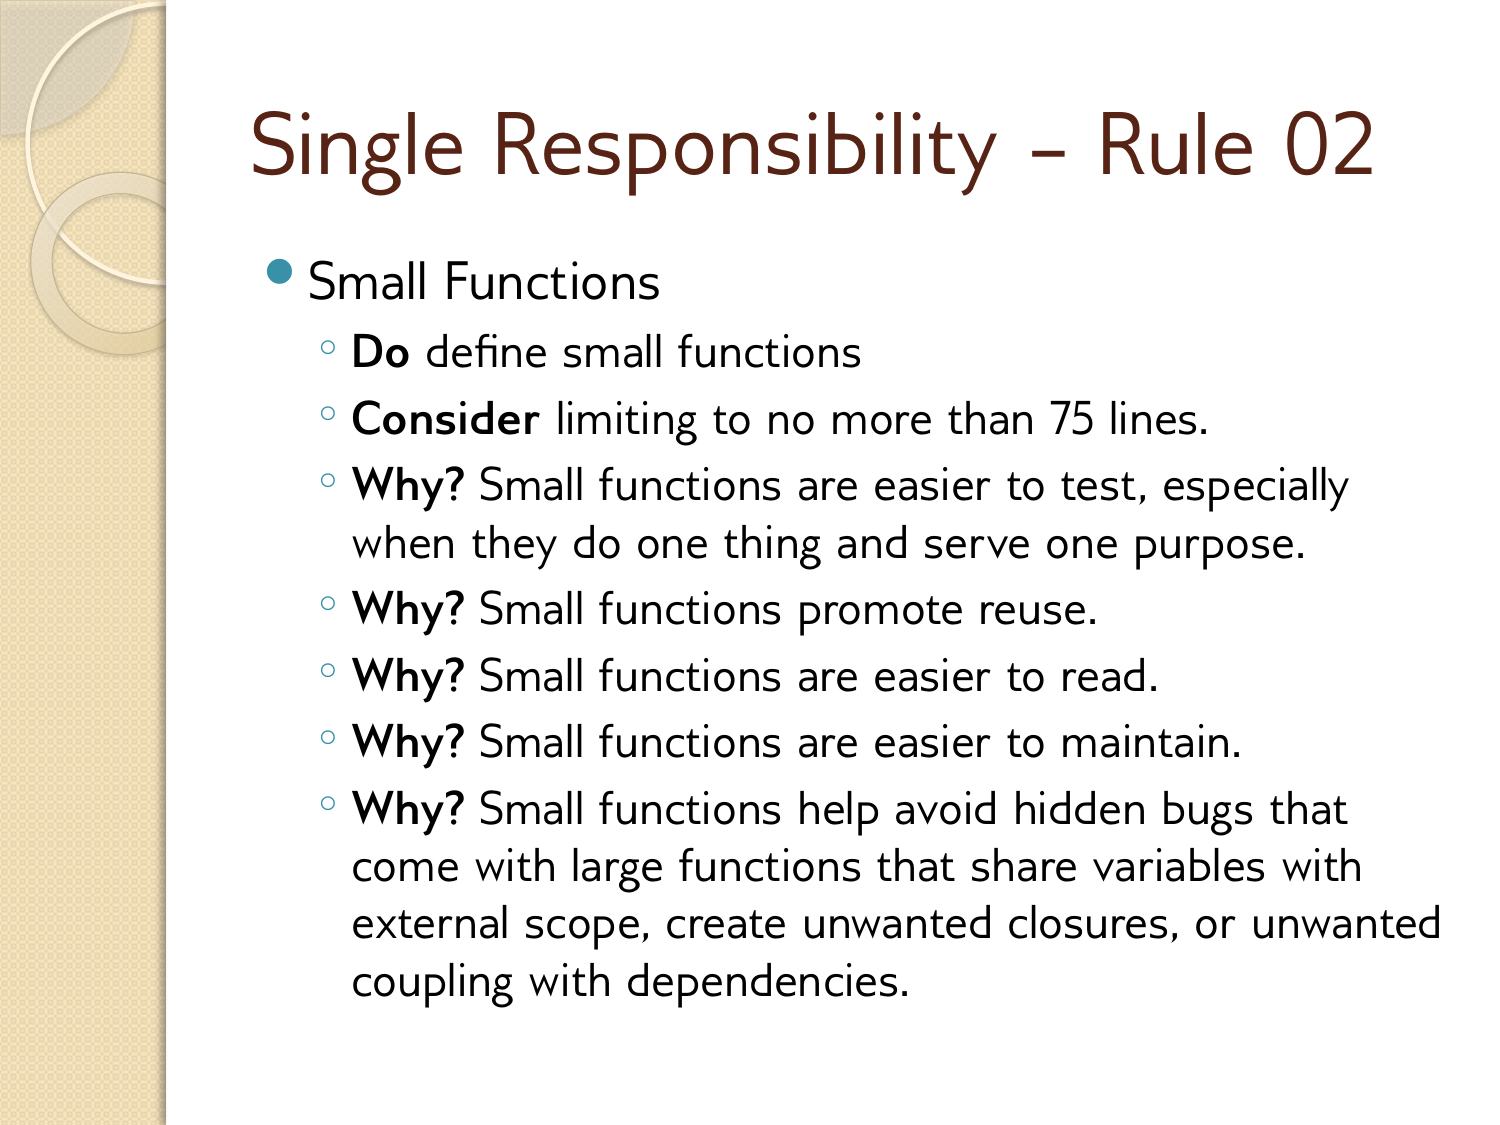

# Single Responsibility – Rule 02
Small Functions
Do define small functions
Consider limiting to no more than 75 lines.
Why? Small functions are easier to test, especially when they do one thing and serve one purpose.
Why? Small functions promote reuse.
Why? Small functions are easier to read.
Why? Small functions are easier to maintain.
Why? Small functions help avoid hidden bugs that come with large functions that share variables with external scope, create unwanted closures, or unwanted coupling with dependencies.